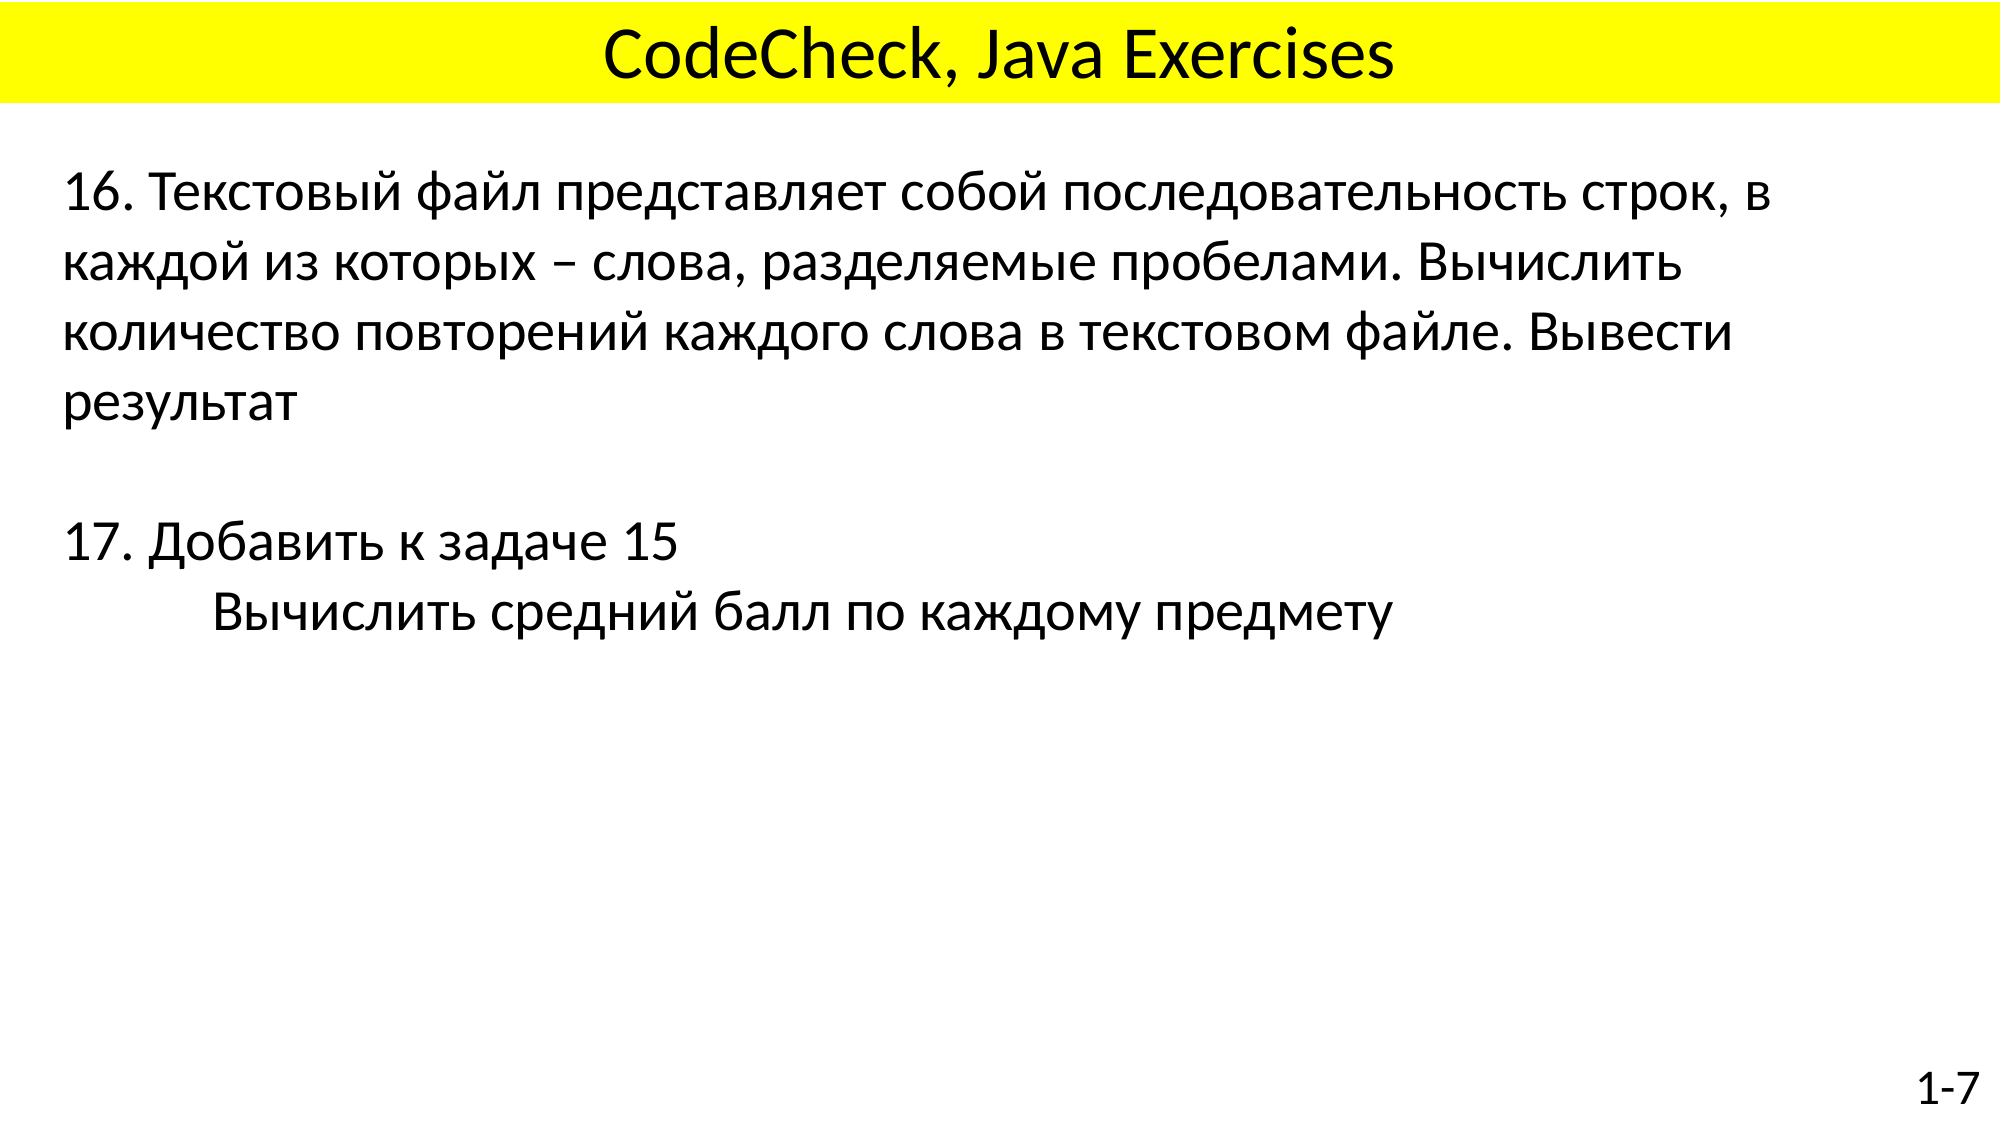

# CodeCheck, Java Exercises
16. Текстовый файл представляет собой последовательность строк, в каждой из которых – слова, разделяемые пробелами. Вычислить количество повторений каждого слова в текстовом файле. Вывести результат

17. Добавить к задаче 15
	Вычислить средний балл по каждому предмету

1-7